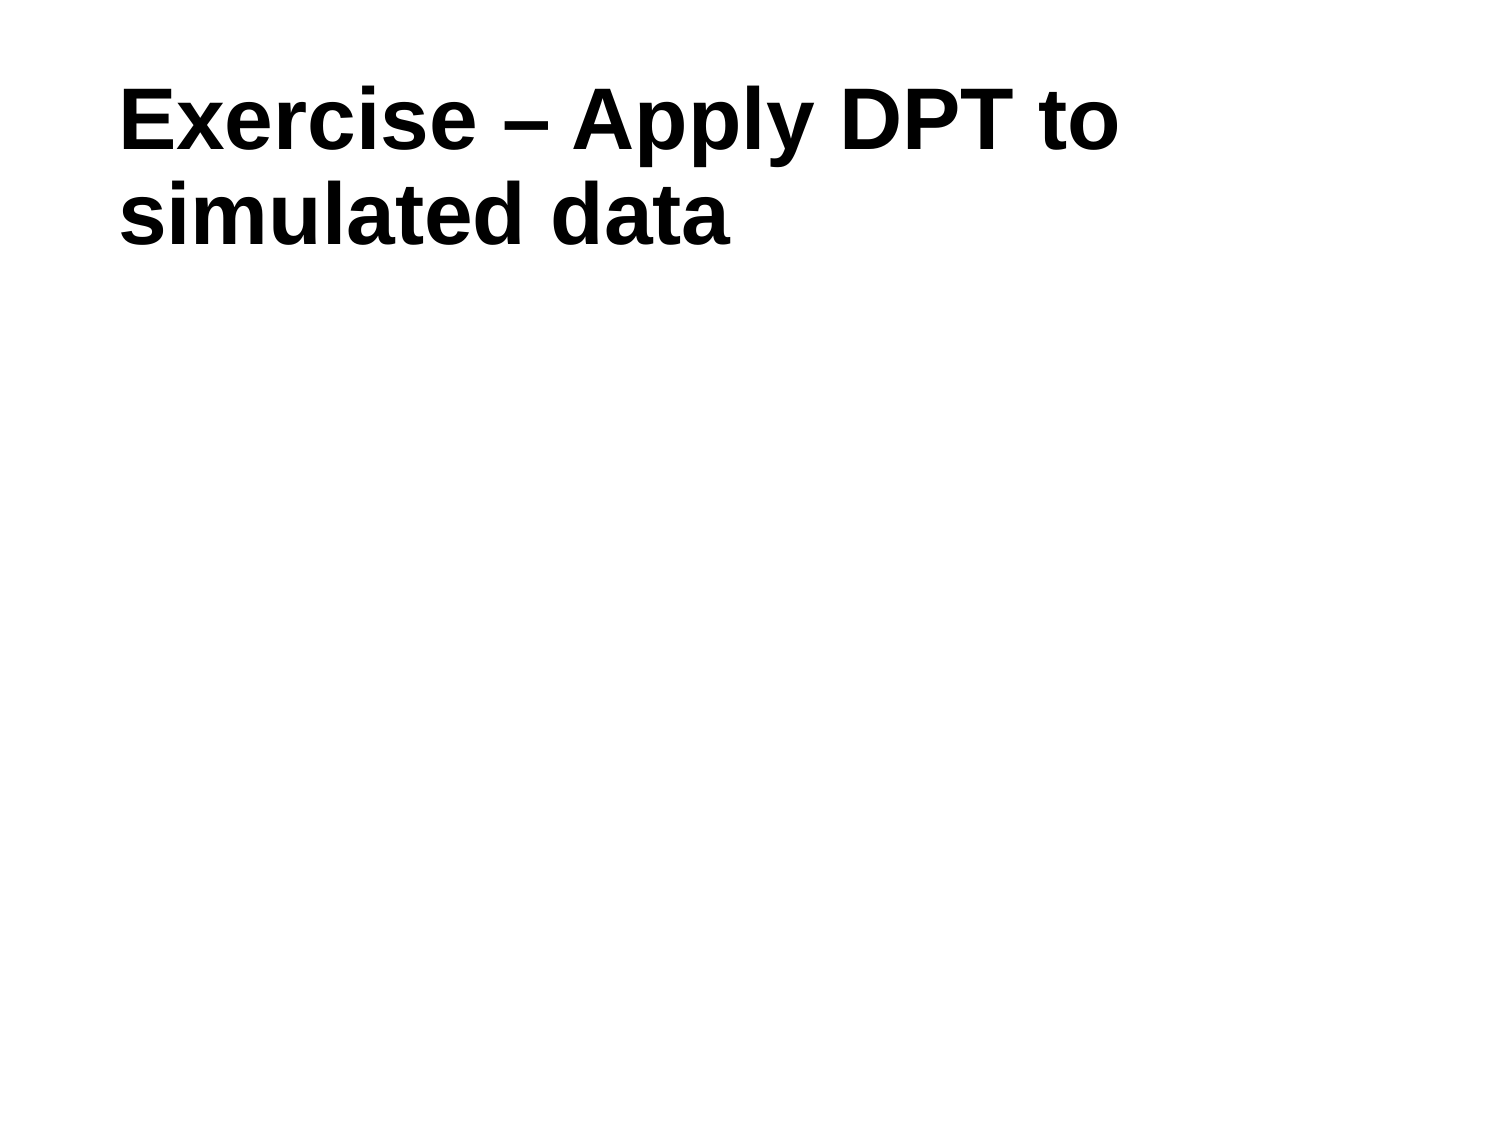

# Exercise – Apply DPT to simulated data